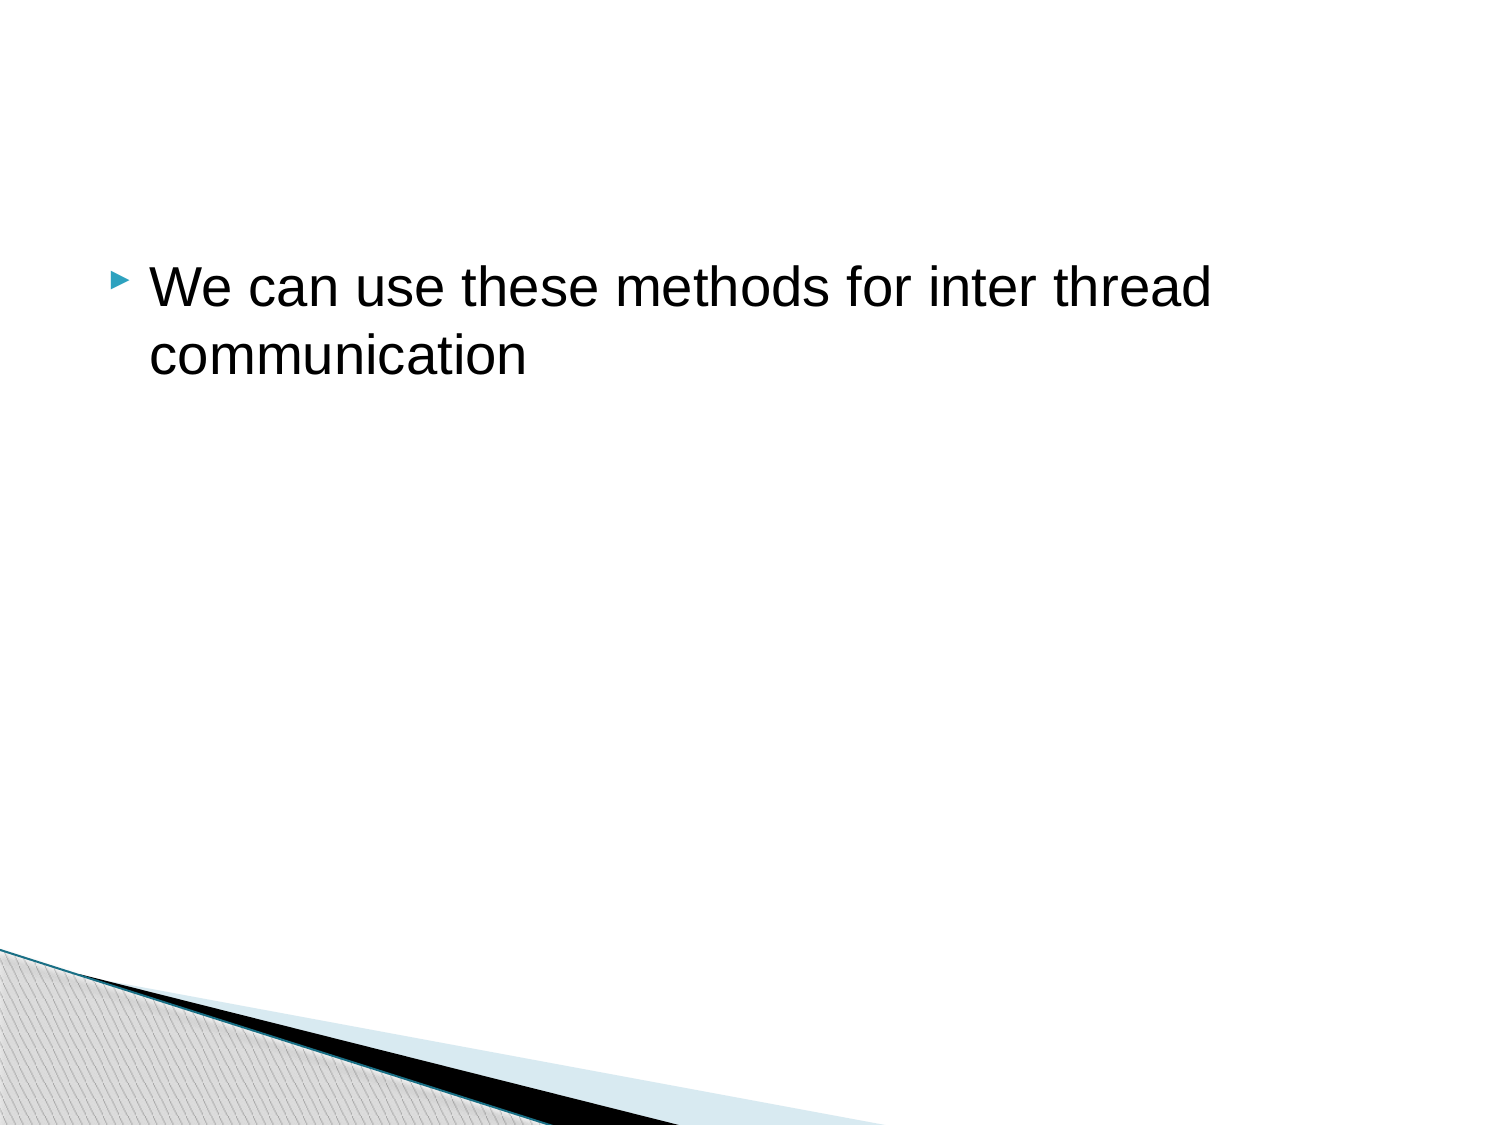

#
We can use these methods for inter thread communication